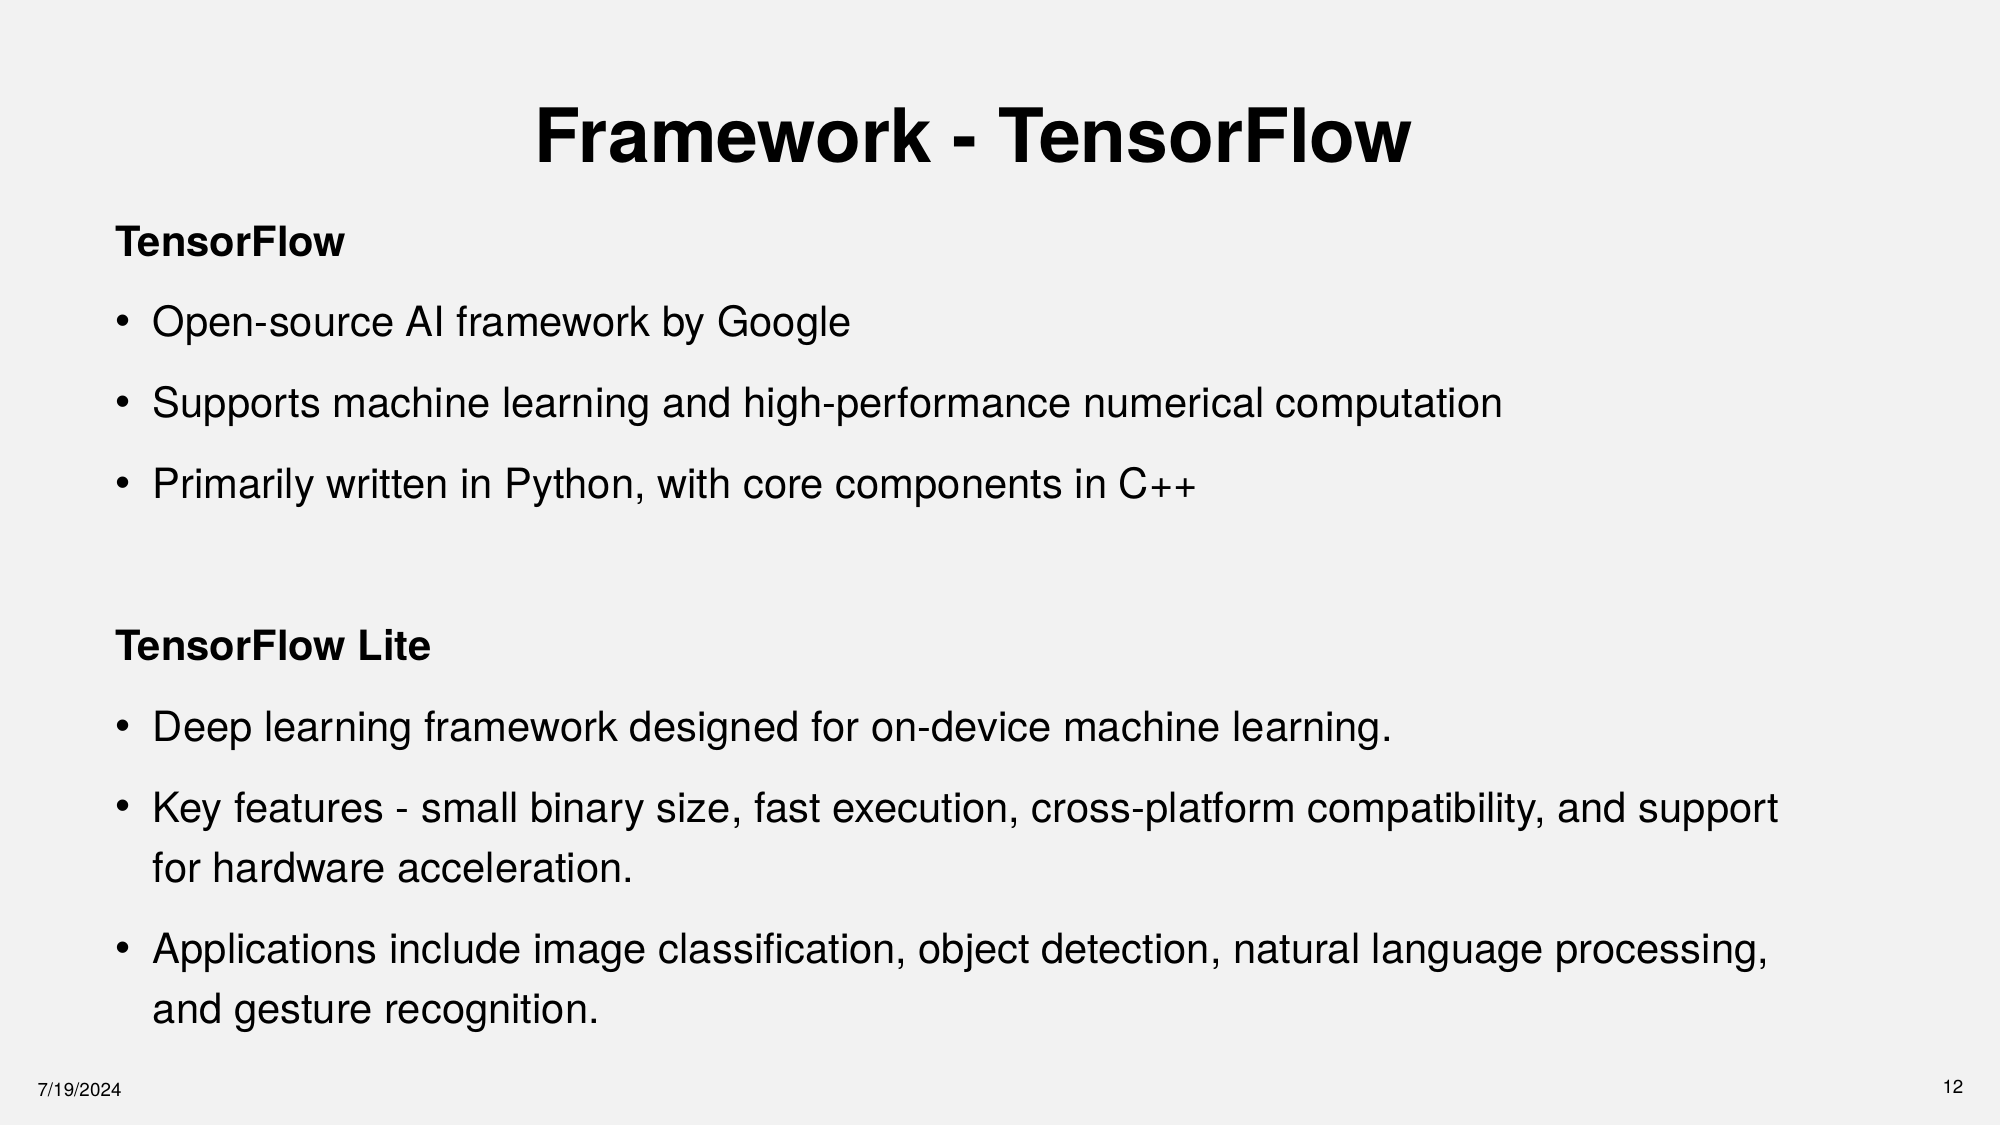

# Framework - TensorFlow
TensorFlow
Open-source AI framework by Google
Supports machine learning and high-performance numerical computation
Primarily written in Python, with core components in C++

TensorFlow Lite
Deep learning framework designed for on-device machine learning.
Key features - small binary size, fast execution, cross-platform compatibility, and support for hardware acceleration.
Applications include image classification, object detection, natural language processing, and gesture recognition.
7/19/2024

12